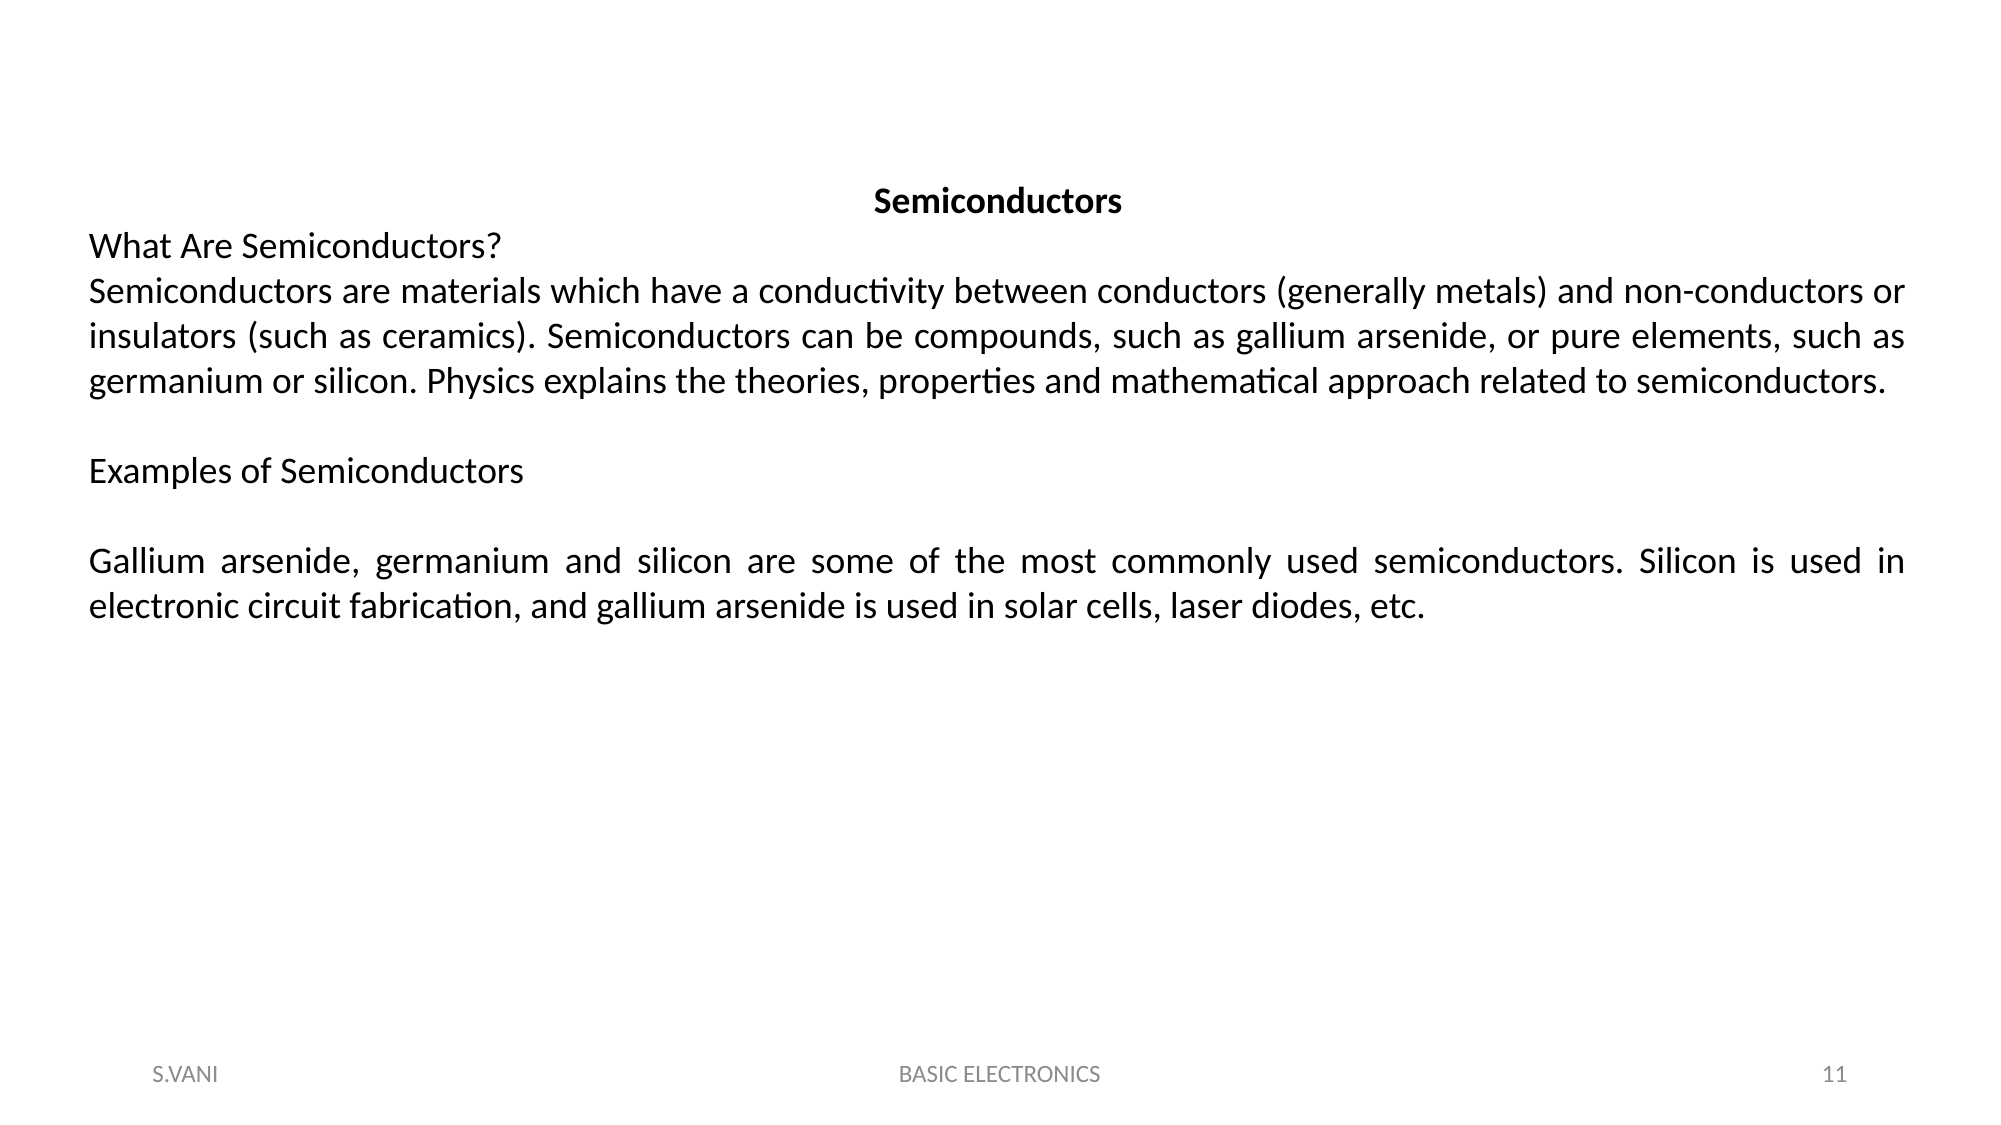

Semiconductors
What Are Semiconductors?
Semiconductors are materials which have a conductivity between conductors (generally metals) and non-conductors or insulators (such as ceramics). Semiconductors can be compounds, such as gallium arsenide, or pure elements, such as germanium or silicon. Physics explains the theories, properties and mathematical approach related to semiconductors.

Examples of Semiconductors

Gallium arsenide, germanium and silicon are some of the most commonly used semiconductors. Silicon is used in electronic circuit fabrication, and gallium arsenide is used in solar cells, laser diodes, etc.

S.VANI
BASIC ELECTRONICS
11